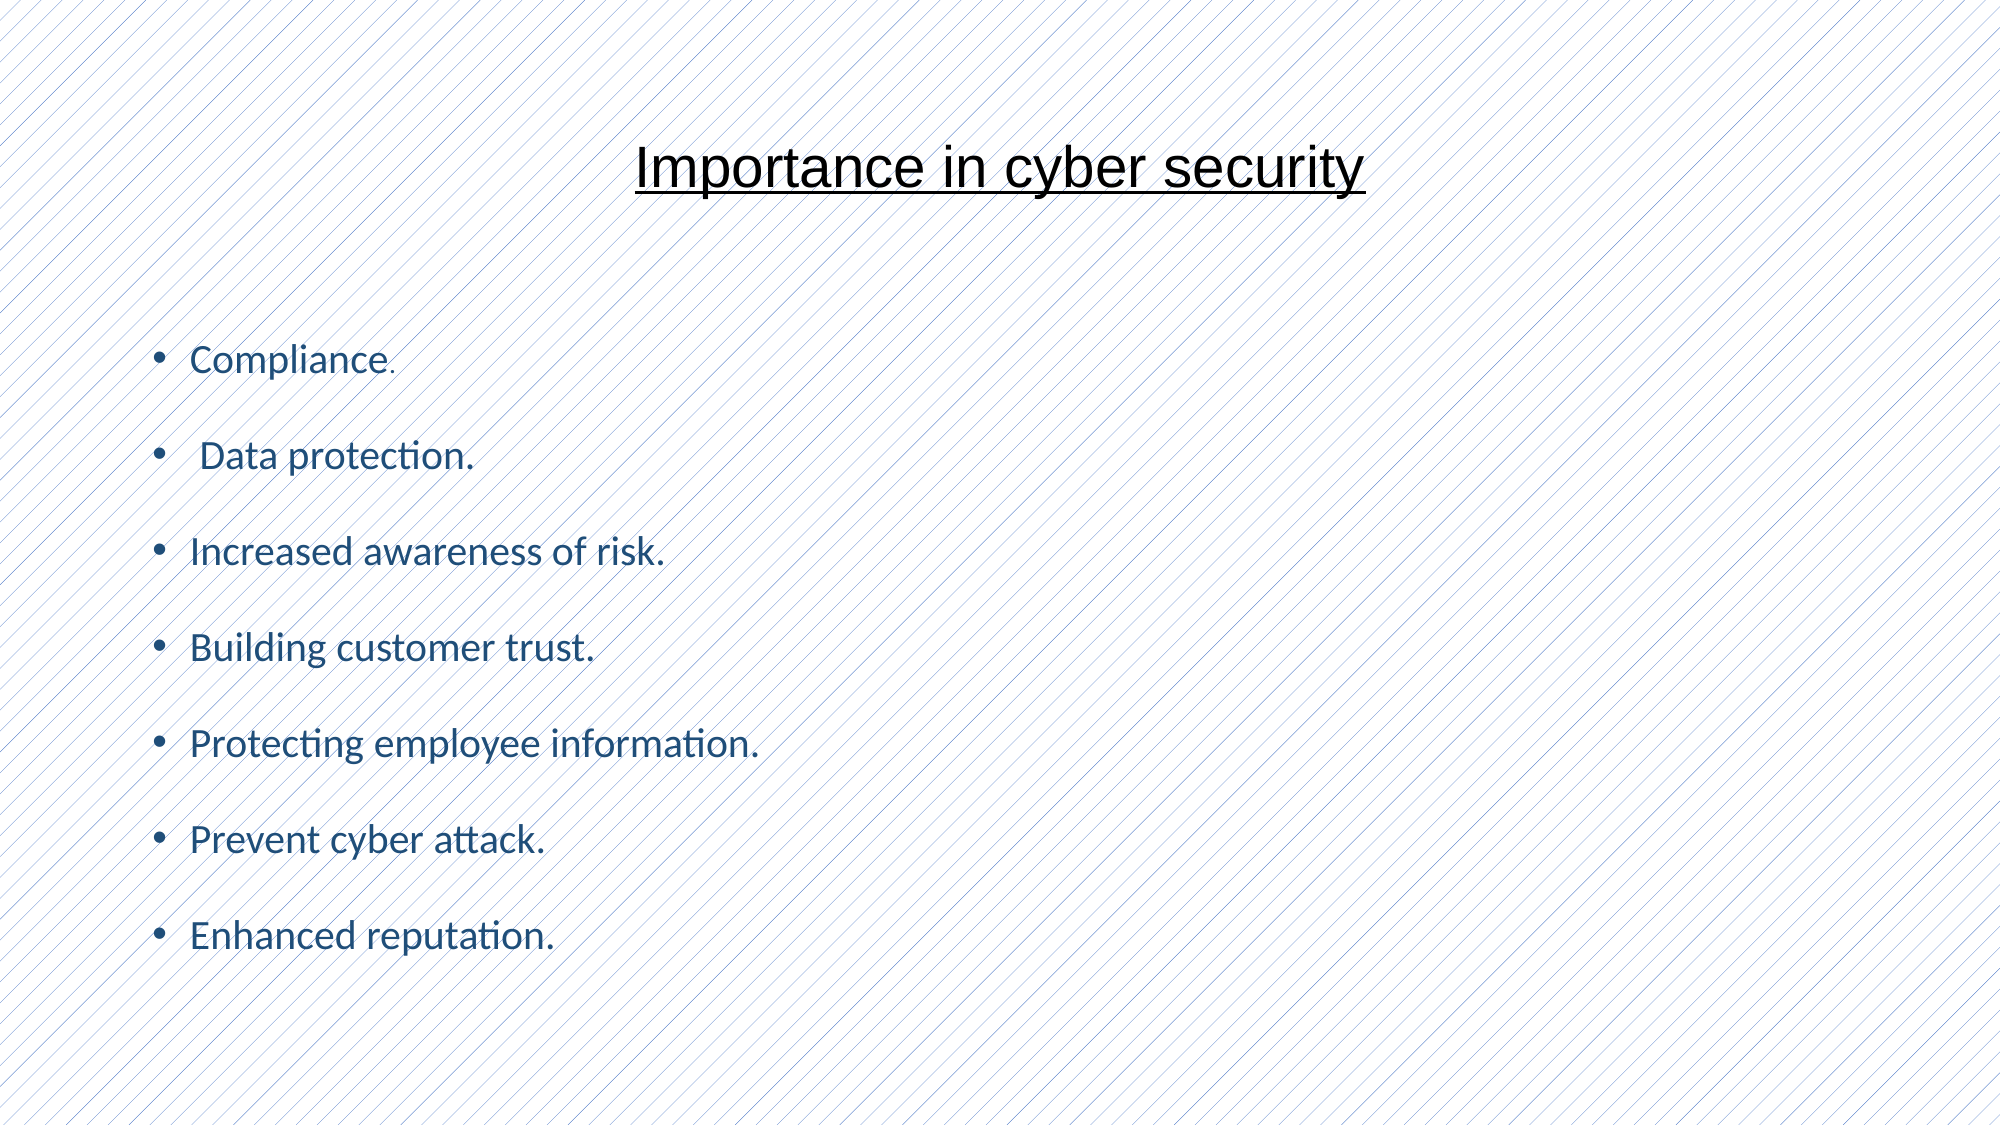

# Importance in cyber security
Compliance.
 Data protection.
Increased awareness of risk.
Building customer trust.
Protecting employee information.
Prevent cyber attack.
Enhanced reputation.